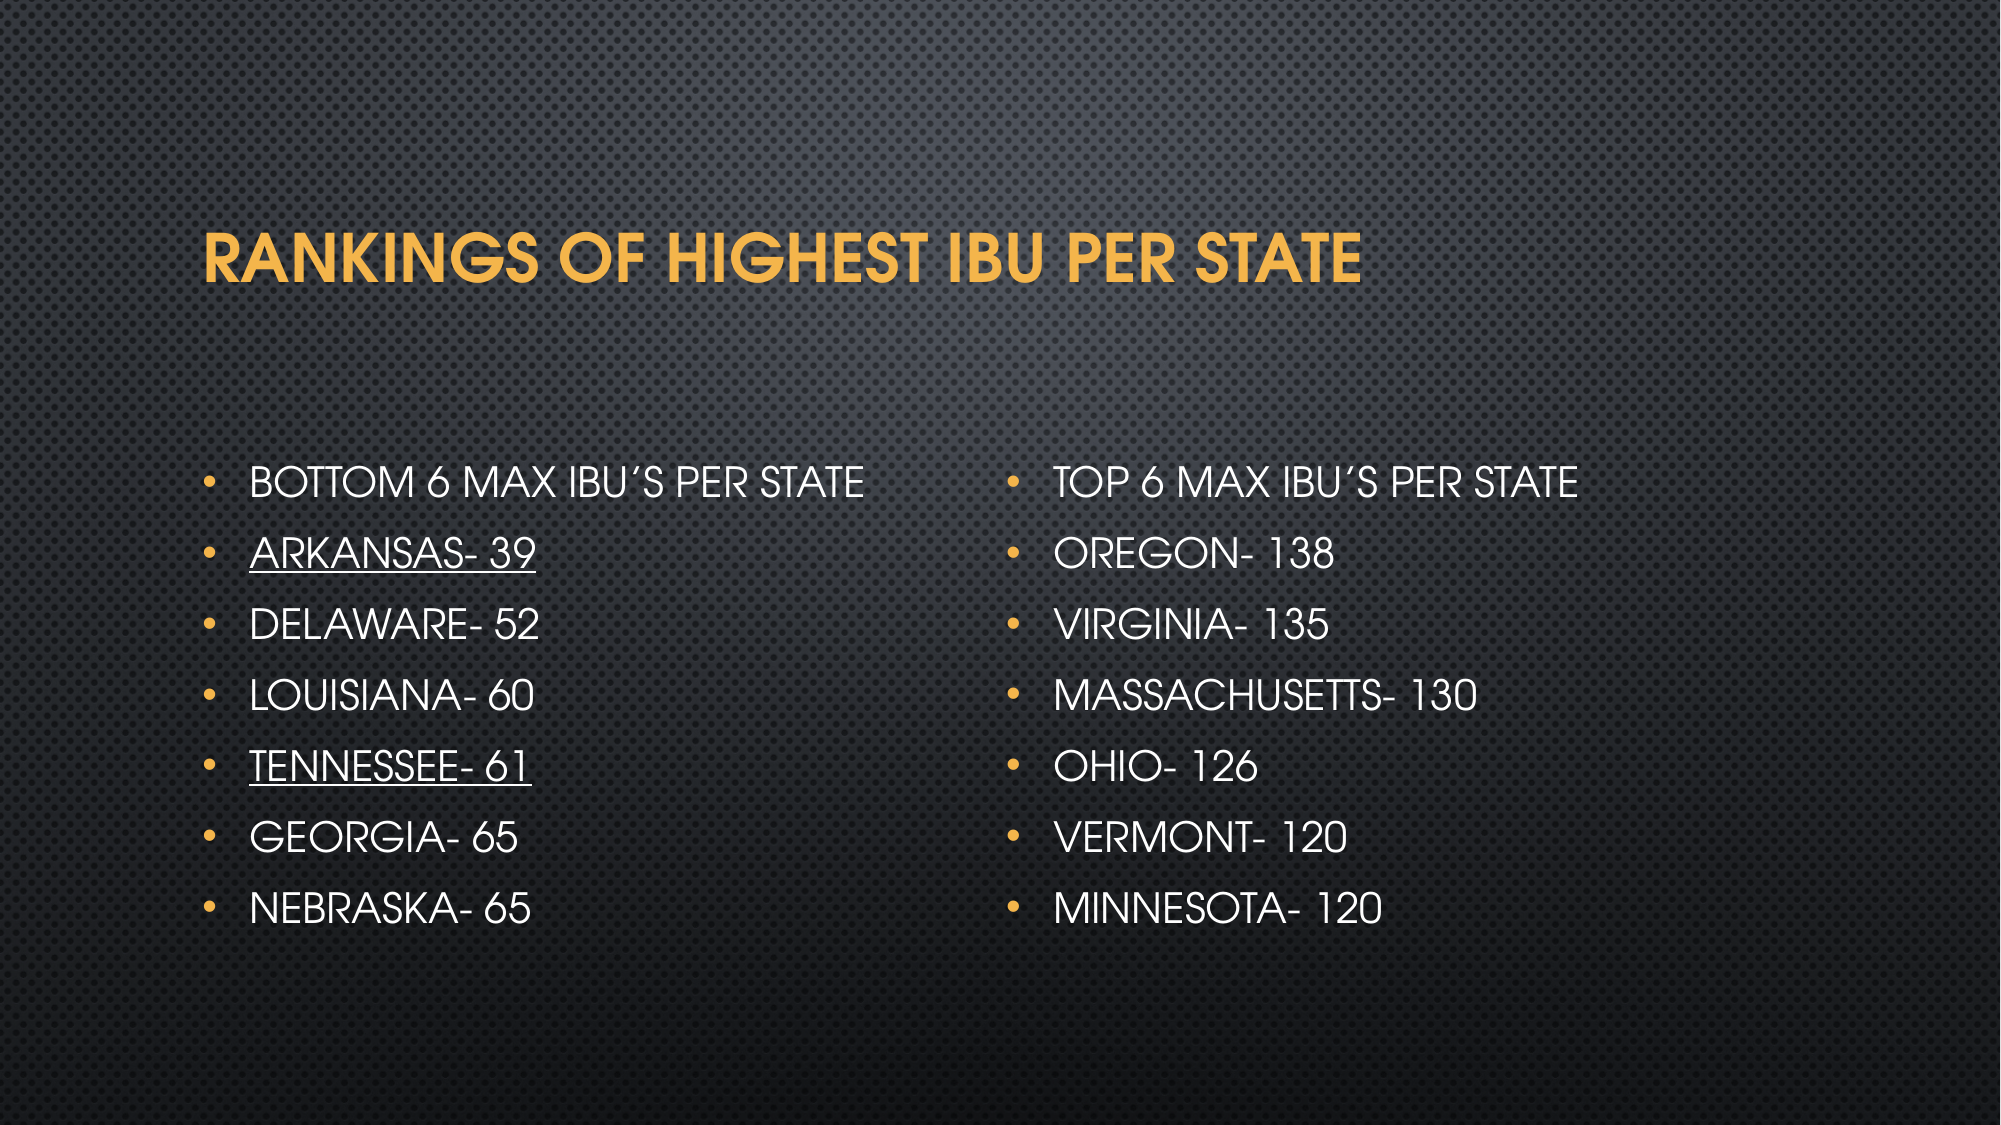

# Rankings of Highest IBU per State
Top 6 Max IBU’s Per State
Oregon- 138
Virginia- 135
Massachusetts- 130
Ohio- 126
Vermont- 120
Minnesota- 120
Bottom 6 Max IBU’s per State
Arkansas- 39
Delaware- 52
Louisiana- 60
Tennessee- 61
Georgia- 65
Nebraska- 65